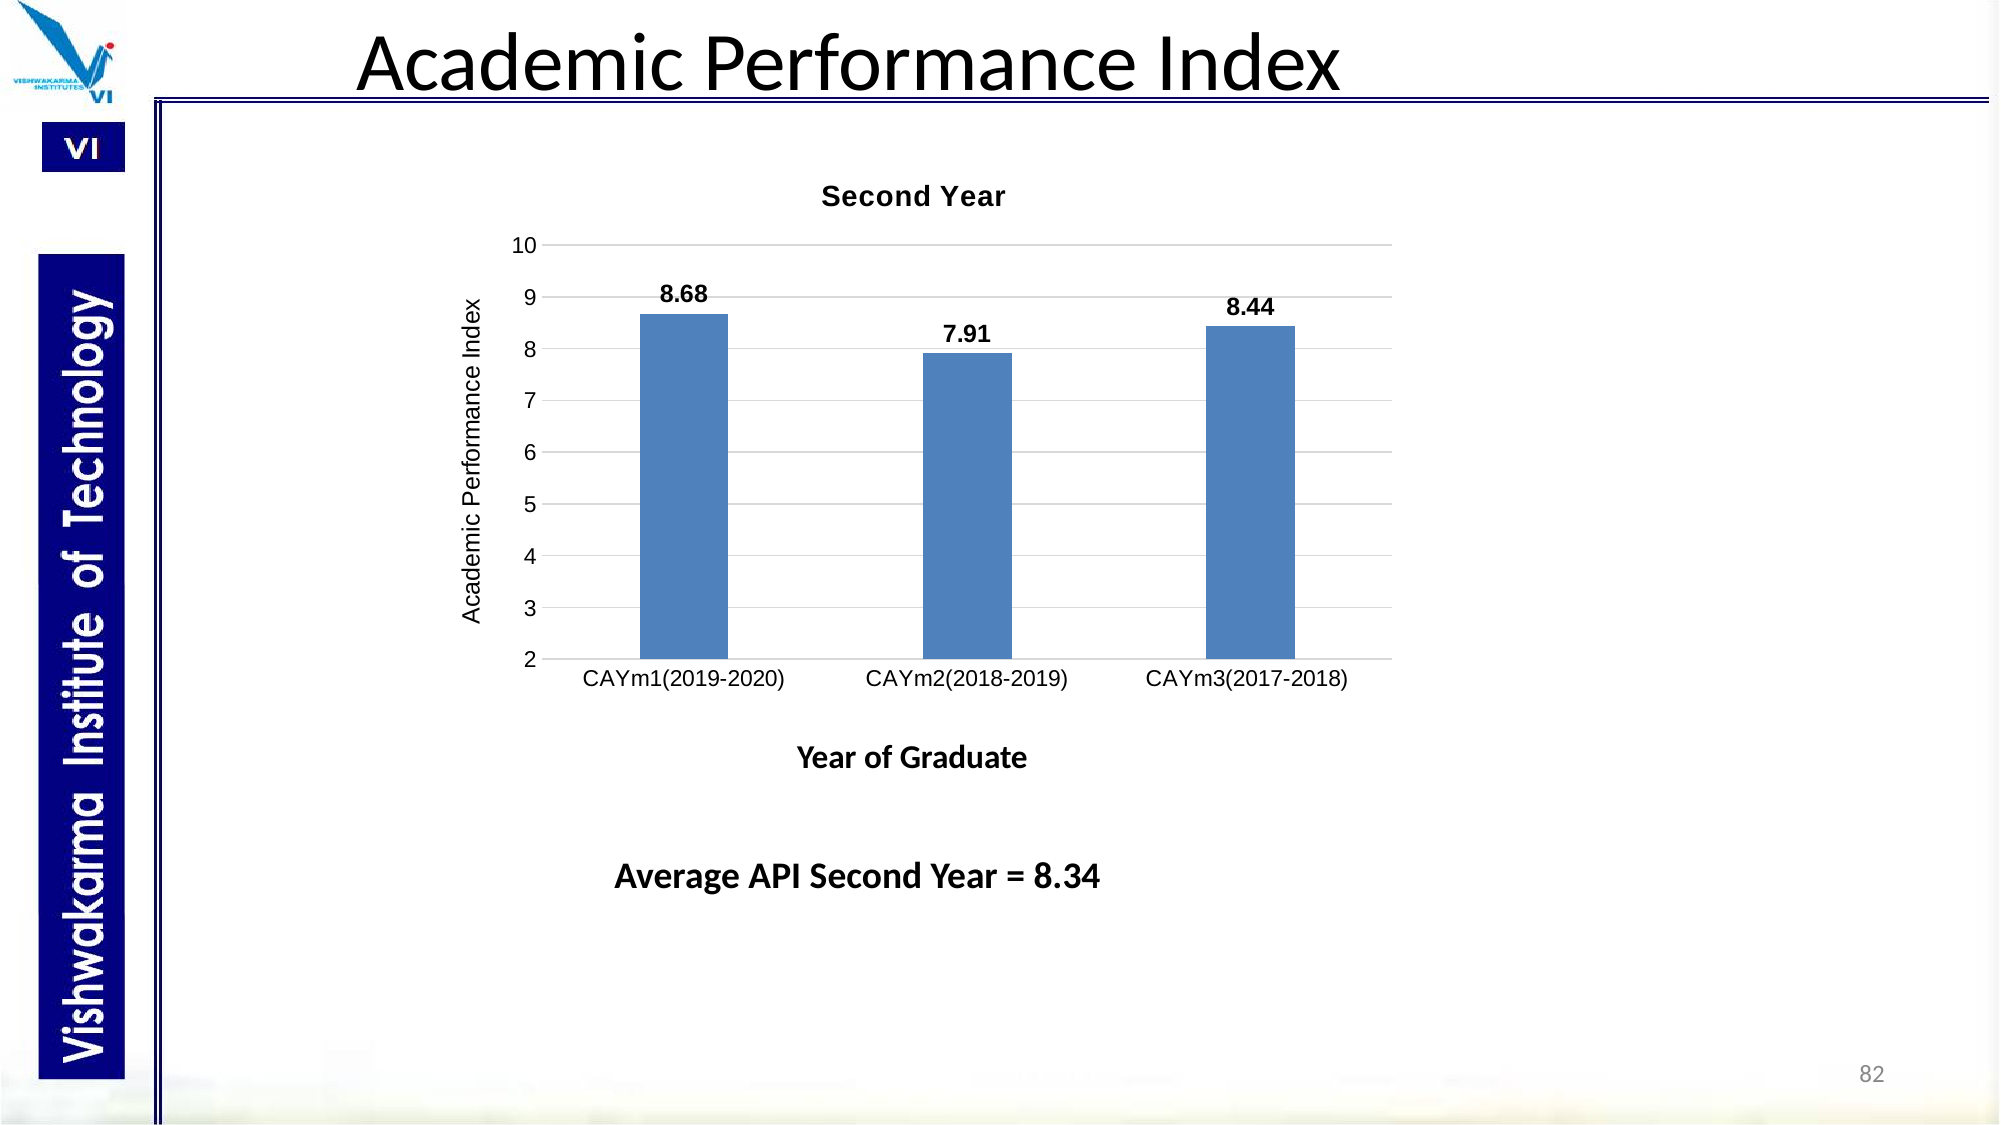

# Academic Performance Index

### Chart: Second Year

| Category |  |
|---|---|
| CAYm1(2019-2020) | 8.68 |
| CAYm2(2018-2019) | 7.91 |
| CAYm3(2017-2018)  | 8.44 |
Year of Graduate
Average API Second Year = 8.34
82